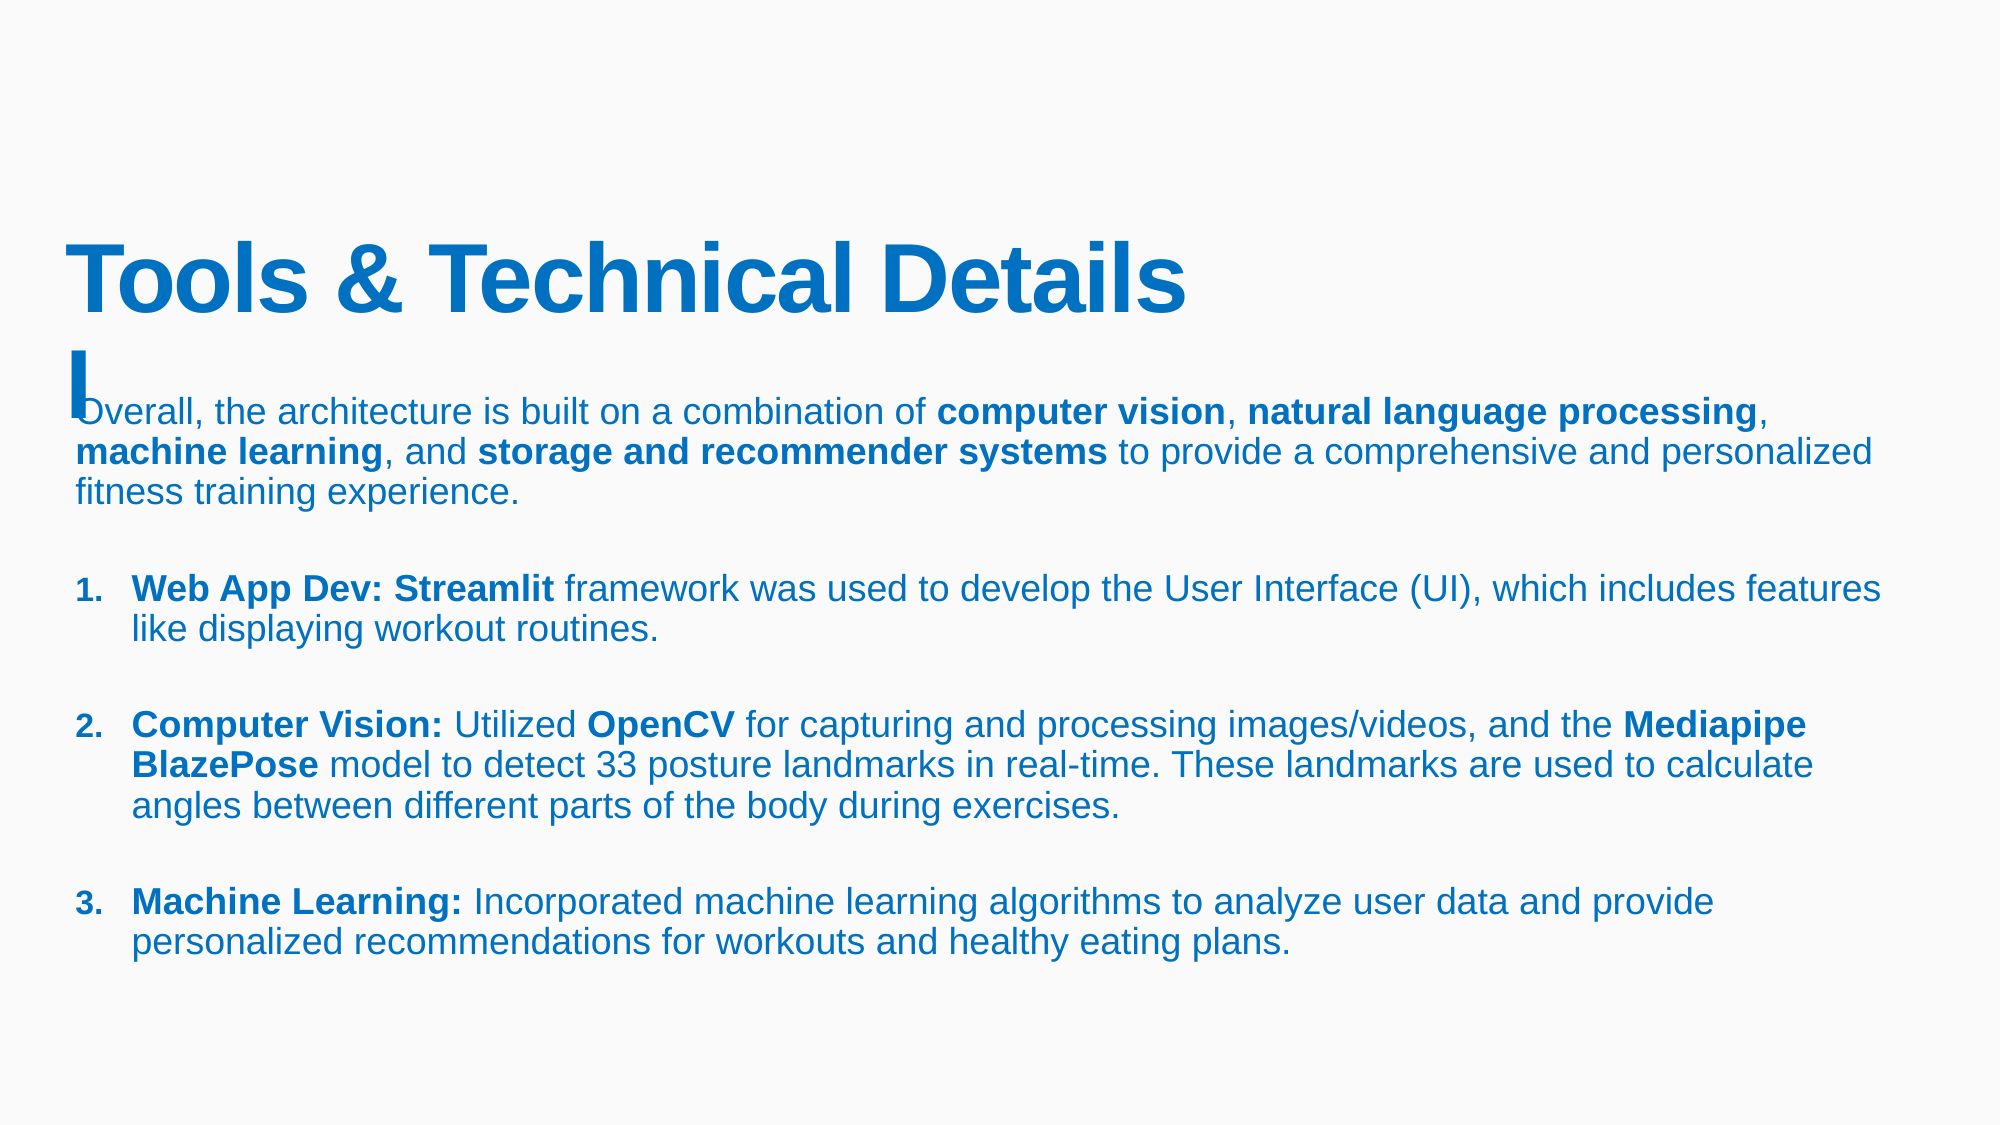

# Tools & Technical Details I
Overall, the architecture is built on a combination of computer vision, natural language processing, machine learning, and storage and recommender systems to provide a comprehensive and personalized fitness training experience.

Web App Dev: Streamlit framework was used to develop the User Interface (UI), which includes features like displaying workout routines.

Computer Vision: Utilized OpenCV for capturing and processing images/videos, and the Mediapipe BlazePose model to detect 33 posture landmarks in real-time. These landmarks are used to calculate angles between different parts of the body during exercises.

Machine Learning: Incorporated machine learning algorithms to analyze user data and provide personalized recommendations for workouts and healthy eating plans.